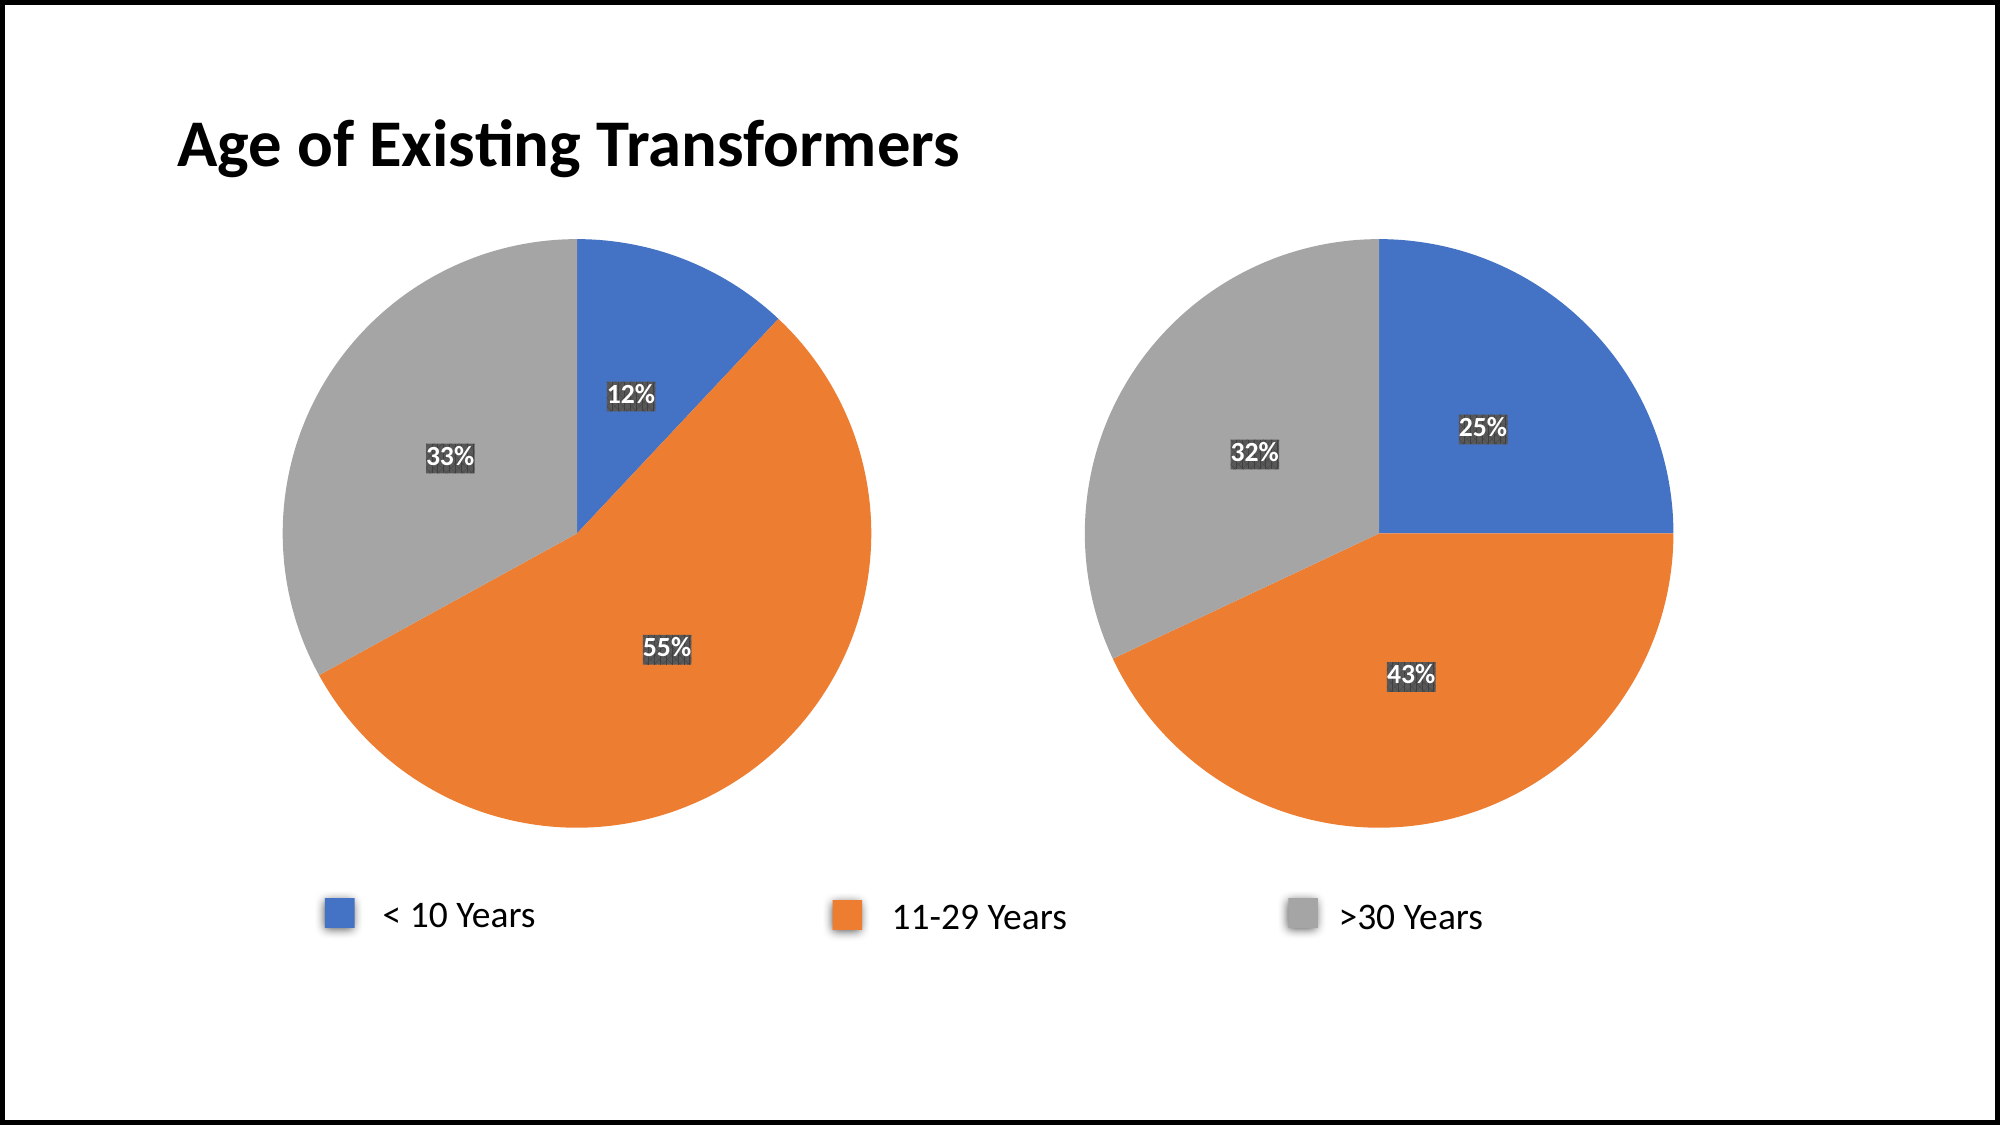

Age of Existing Transformers

### Chart

| Category | Sales |
|---|---|
| 1st Qtr | 12.0 |
| 2nd Qtr | 55.0 |
| 3rd Qtr | 33.0 |

### Chart

| Category | Sales |
|---|---|
| 1st Qtr | 25.0 |
| 2nd Qtr | 43.0 |
< 10 Years
>30 Years
11-29 Years